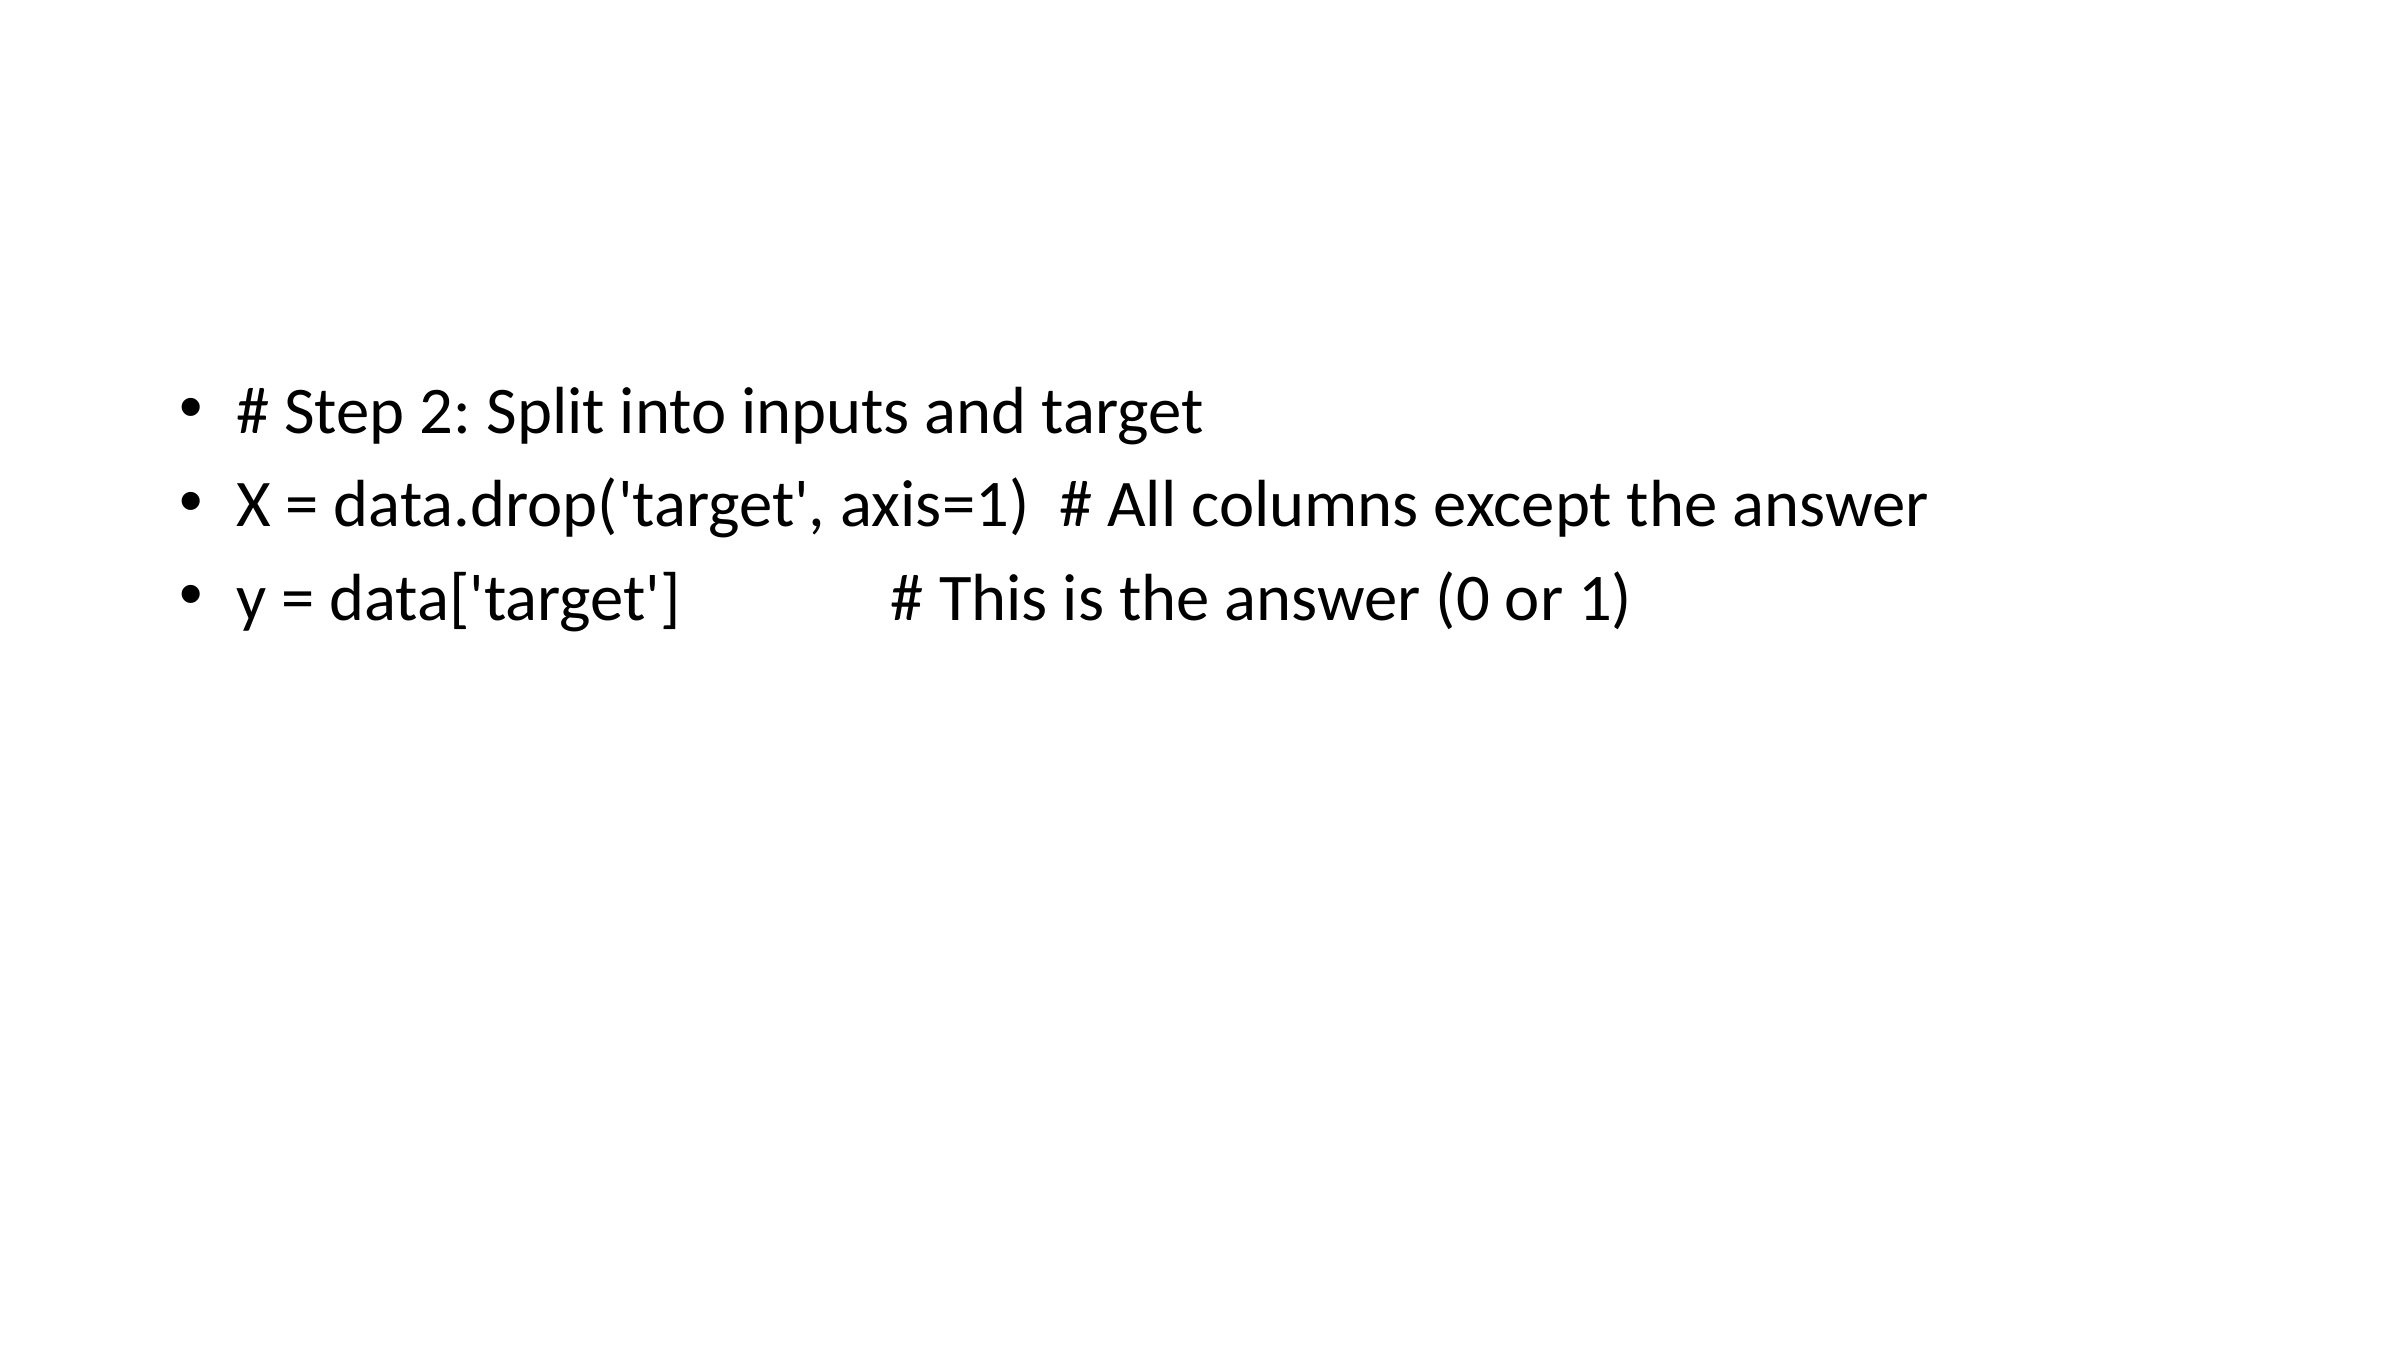

#
# Step 2: Split into inputs and target
X = data.drop('target', axis=1)  # All columns except the answer
y = data['target']              # This is the answer (0 or 1)